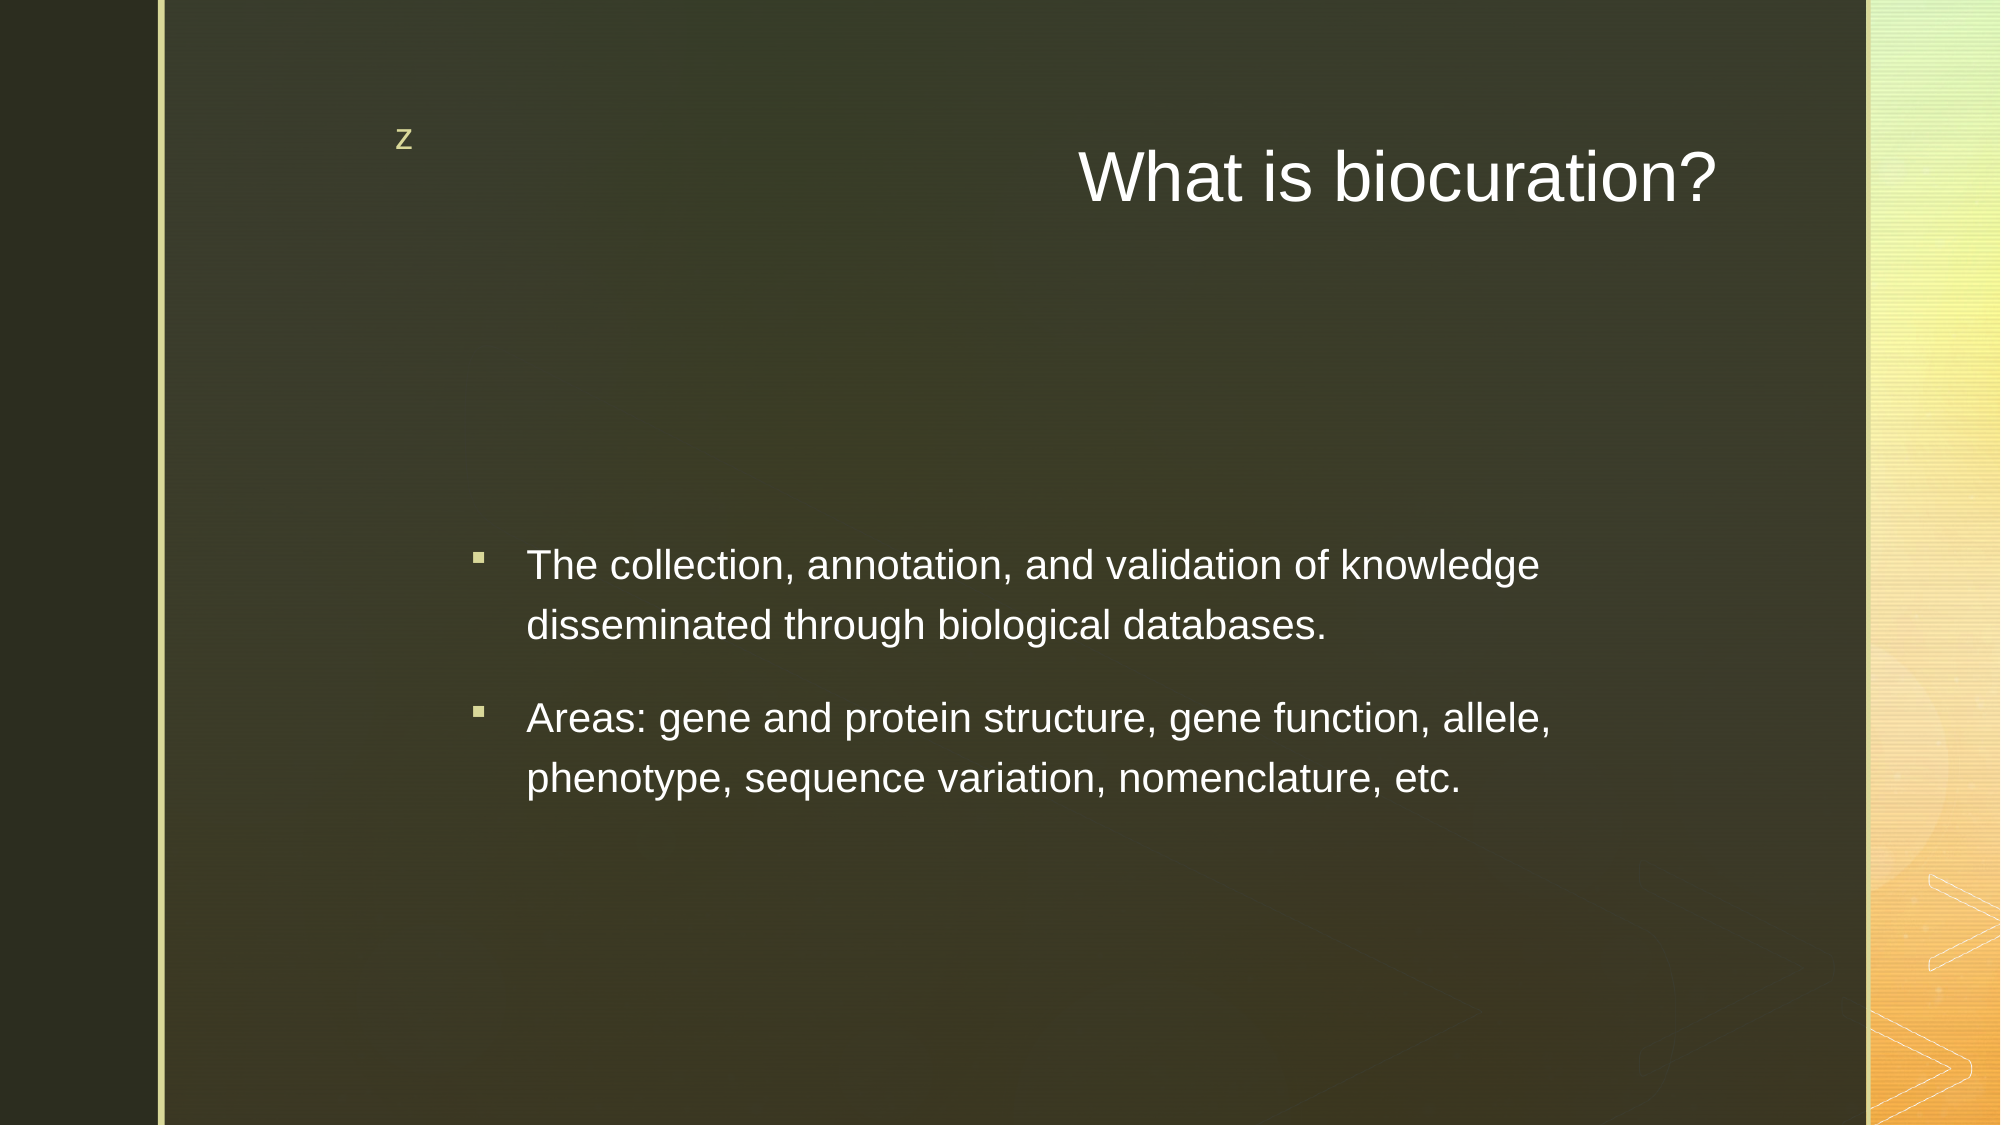

# What is biocuration?
The collection, annotation, and validation of knowledge disseminated through biological databases.
Areas: gene and protein structure, gene function, allele, phenotype, sequence variation, nomenclature, etc.